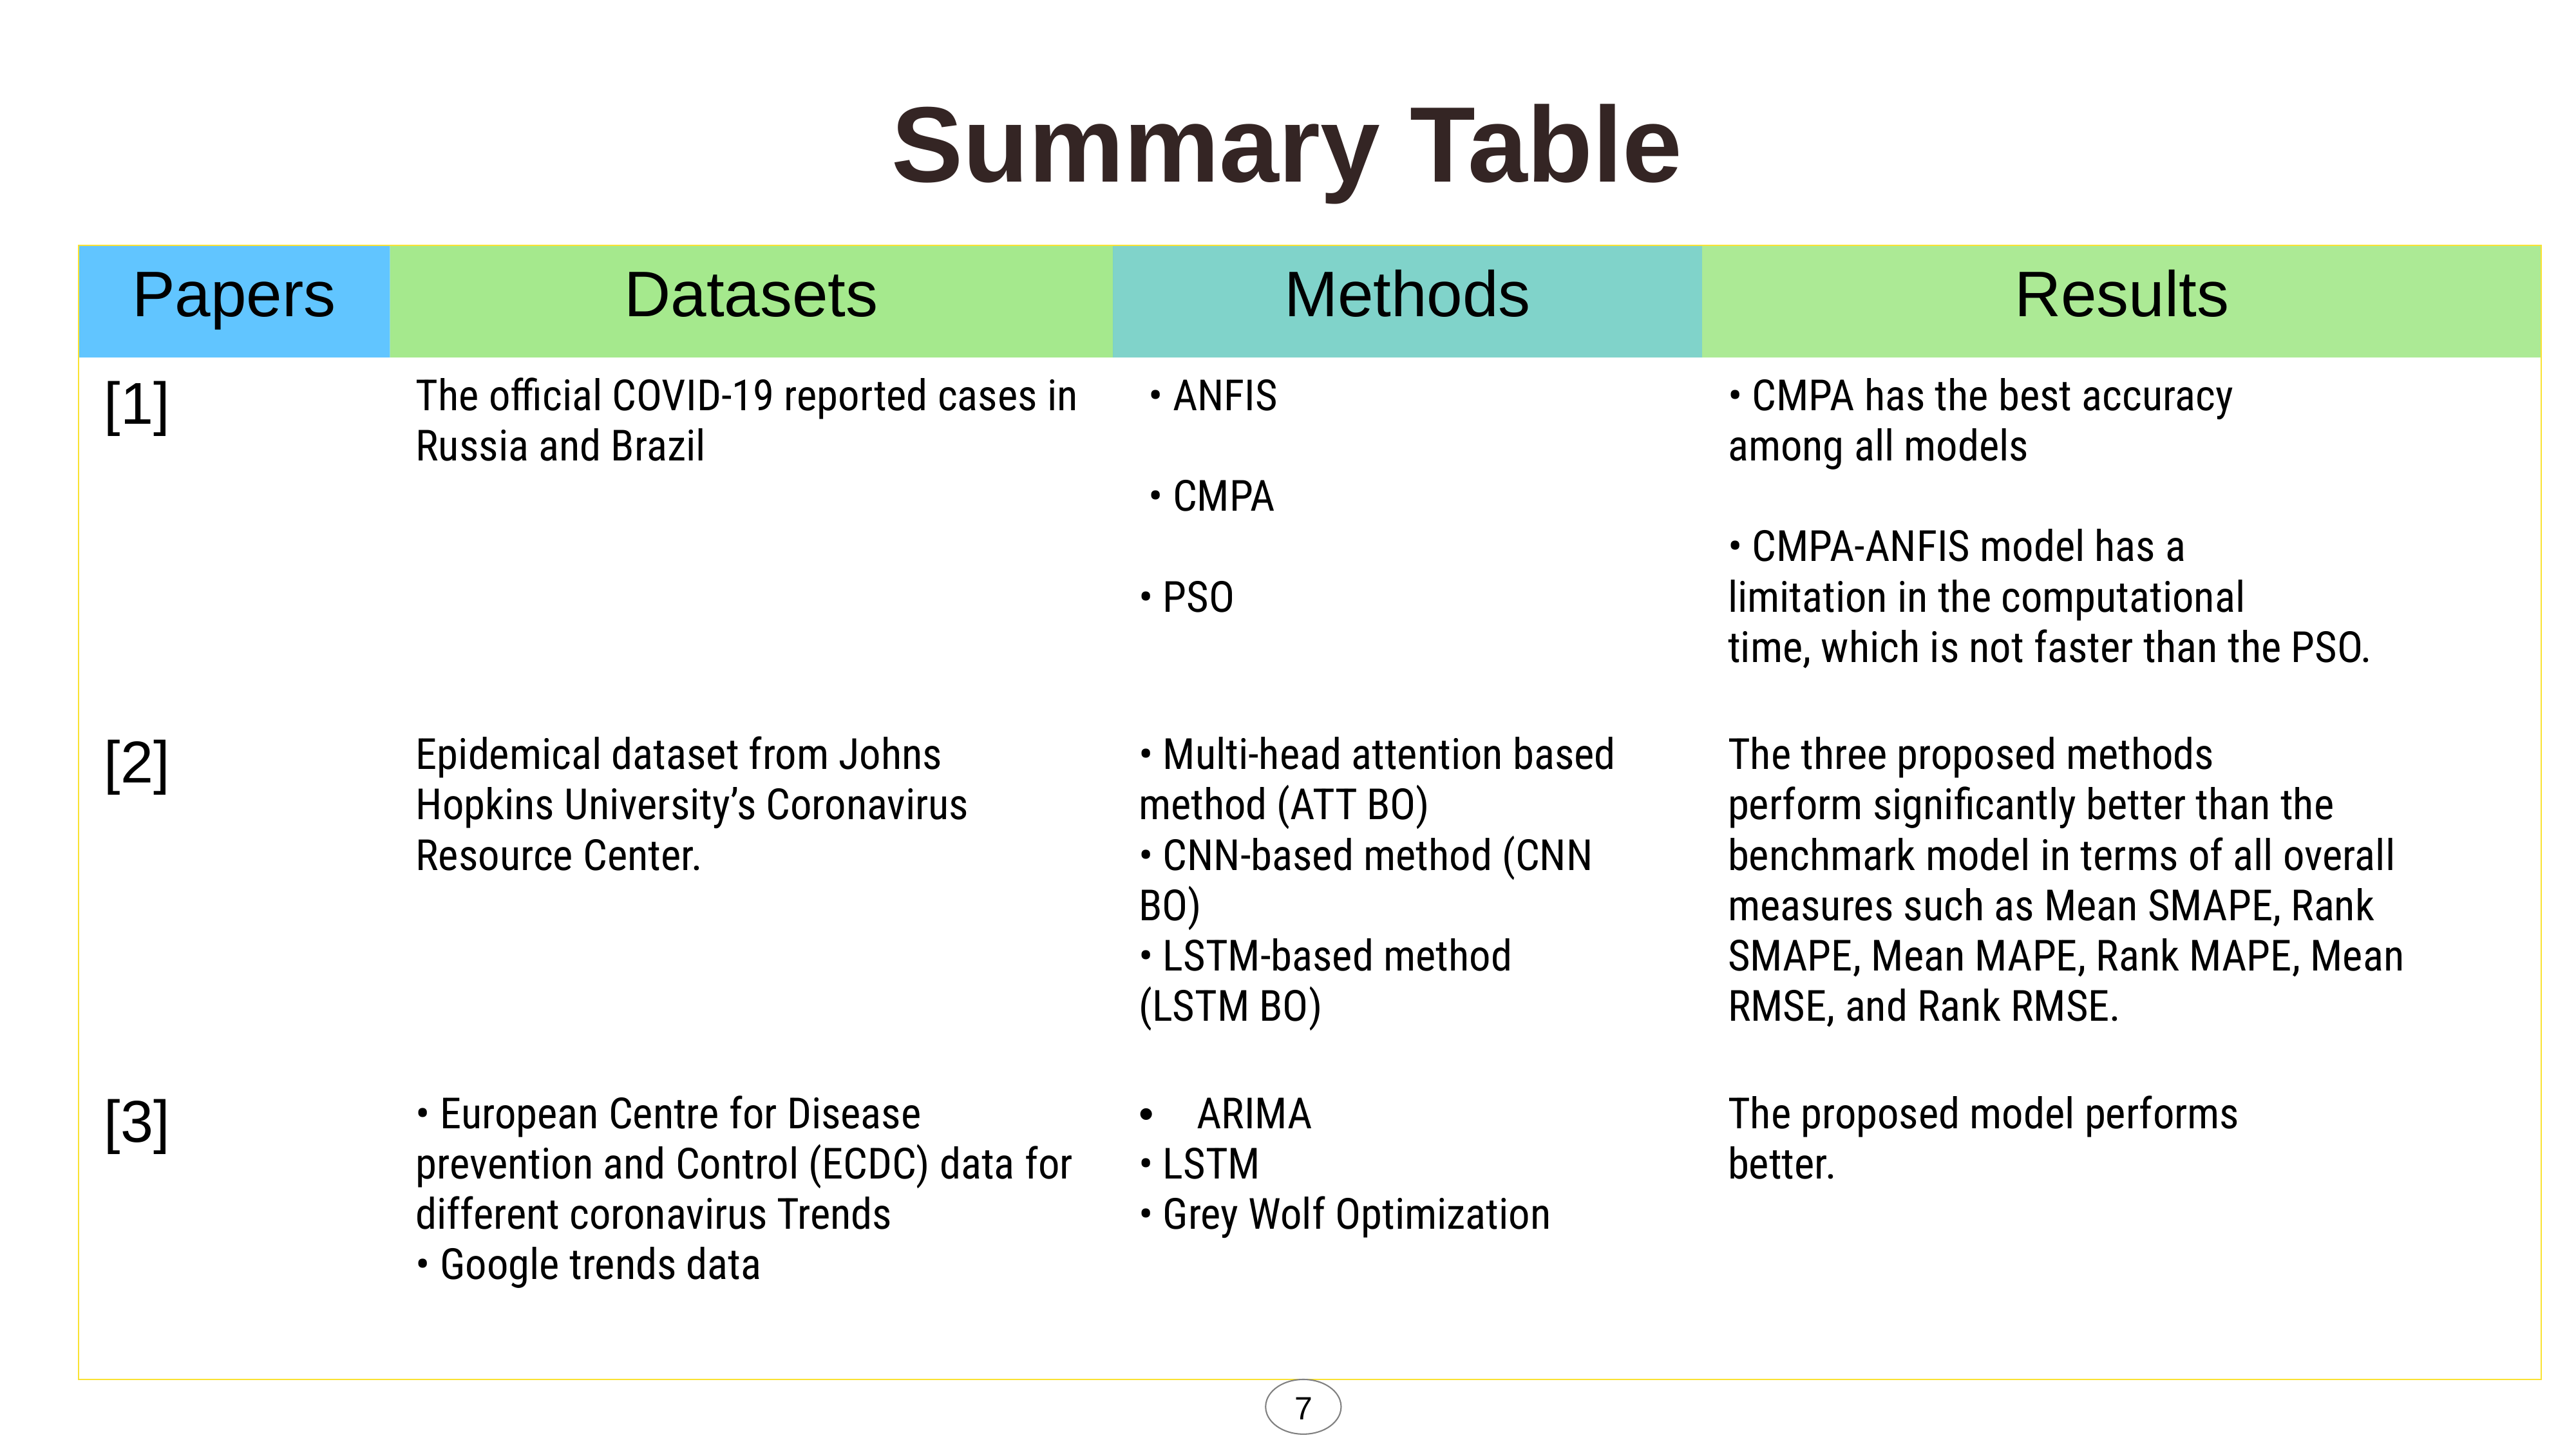

Summary Table
| Papers | Datasets | Methods | Results |
| --- | --- | --- | --- |
| [1] | The official COVID-19 reported cases in Russia and Brazil | • ANFIS • CMPA • PSO | • CMPA has the best accuracy among all models • CMPA-ANFIS model has a limitation in the computational time, which is not faster than the PSO. |
| [2] | Epidemical dataset from Johns Hopkins University’s Coronavirus Resource Center. | • Multi-head attention based method (ATT BO) • CNN-based method (CNN BO) • LSTM-based method (LSTM BO) | The three proposed methods perform significantly better than the benchmark model in terms of all overall measures such as Mean SMAPE, Rank SMAPE, Mean MAPE, Rank MAPE, Mean RMSE, and Rank RMSE. |
| [3] | • European Centre for Disease prevention and Control (ECDC) data for different coronavirus Trends • Google trends data | ARIMA • LSTM • Grey Wolf Optimization | The proposed model performs better. |
7